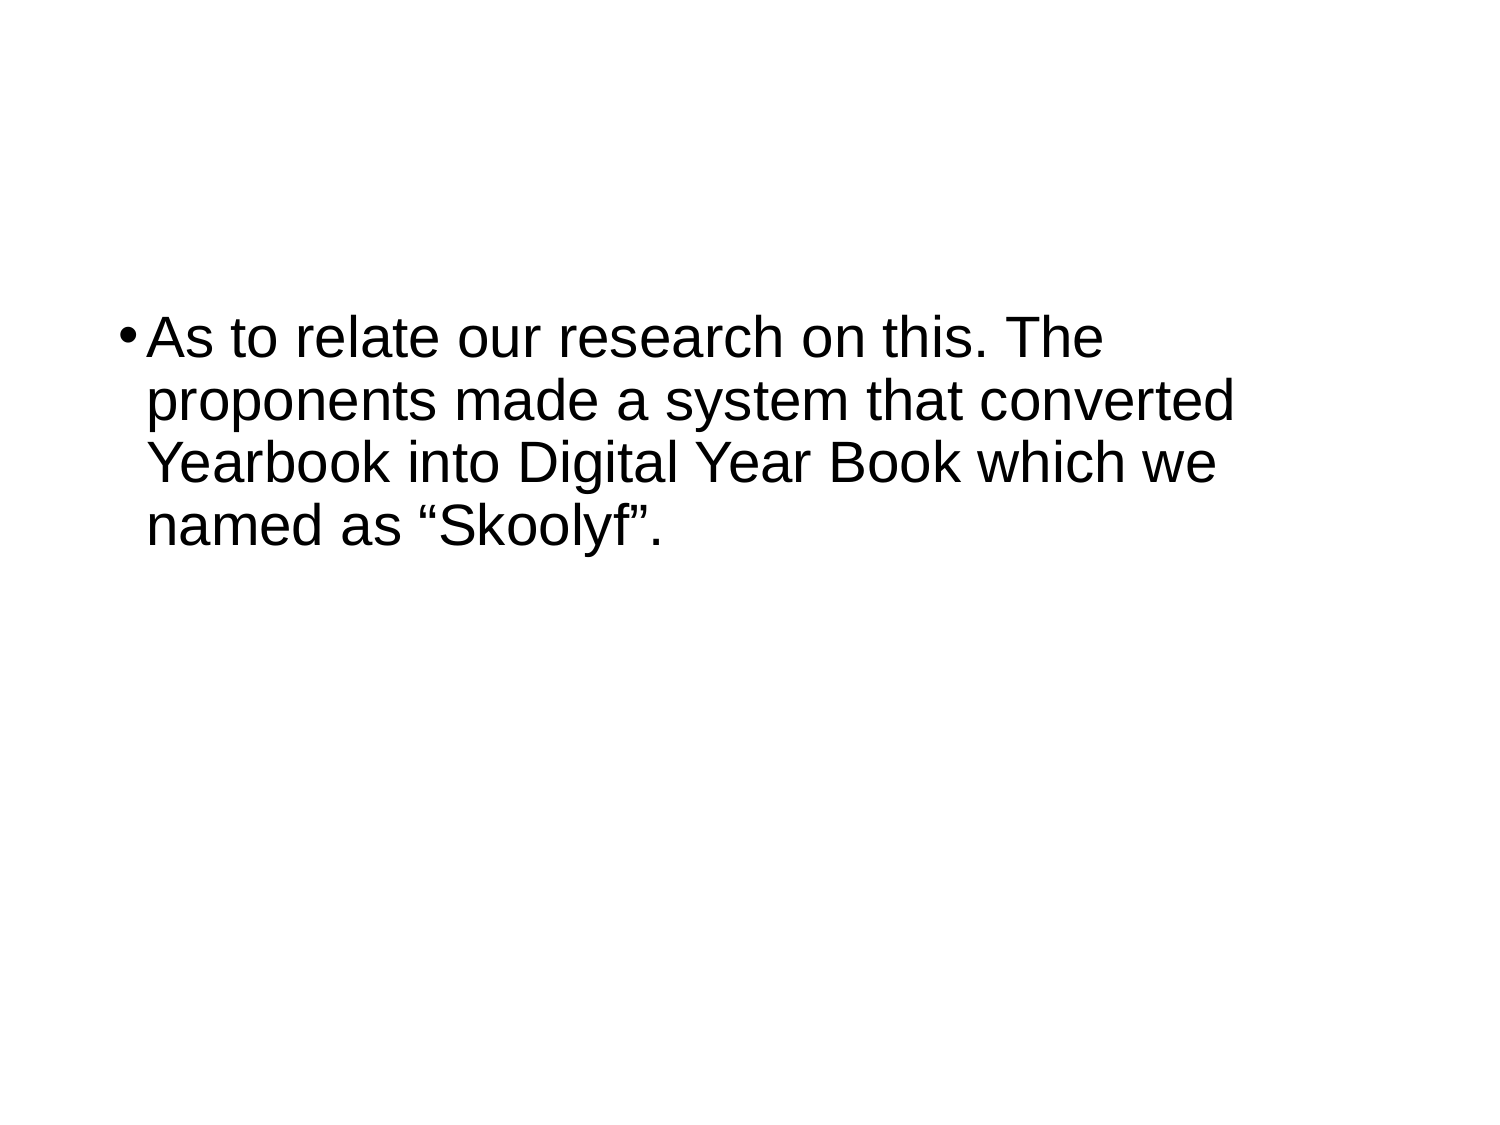

#
As to relate our research on this. The proponents made a system that converted Yearbook into Digital Year Book which we named as “Skoolyf”.